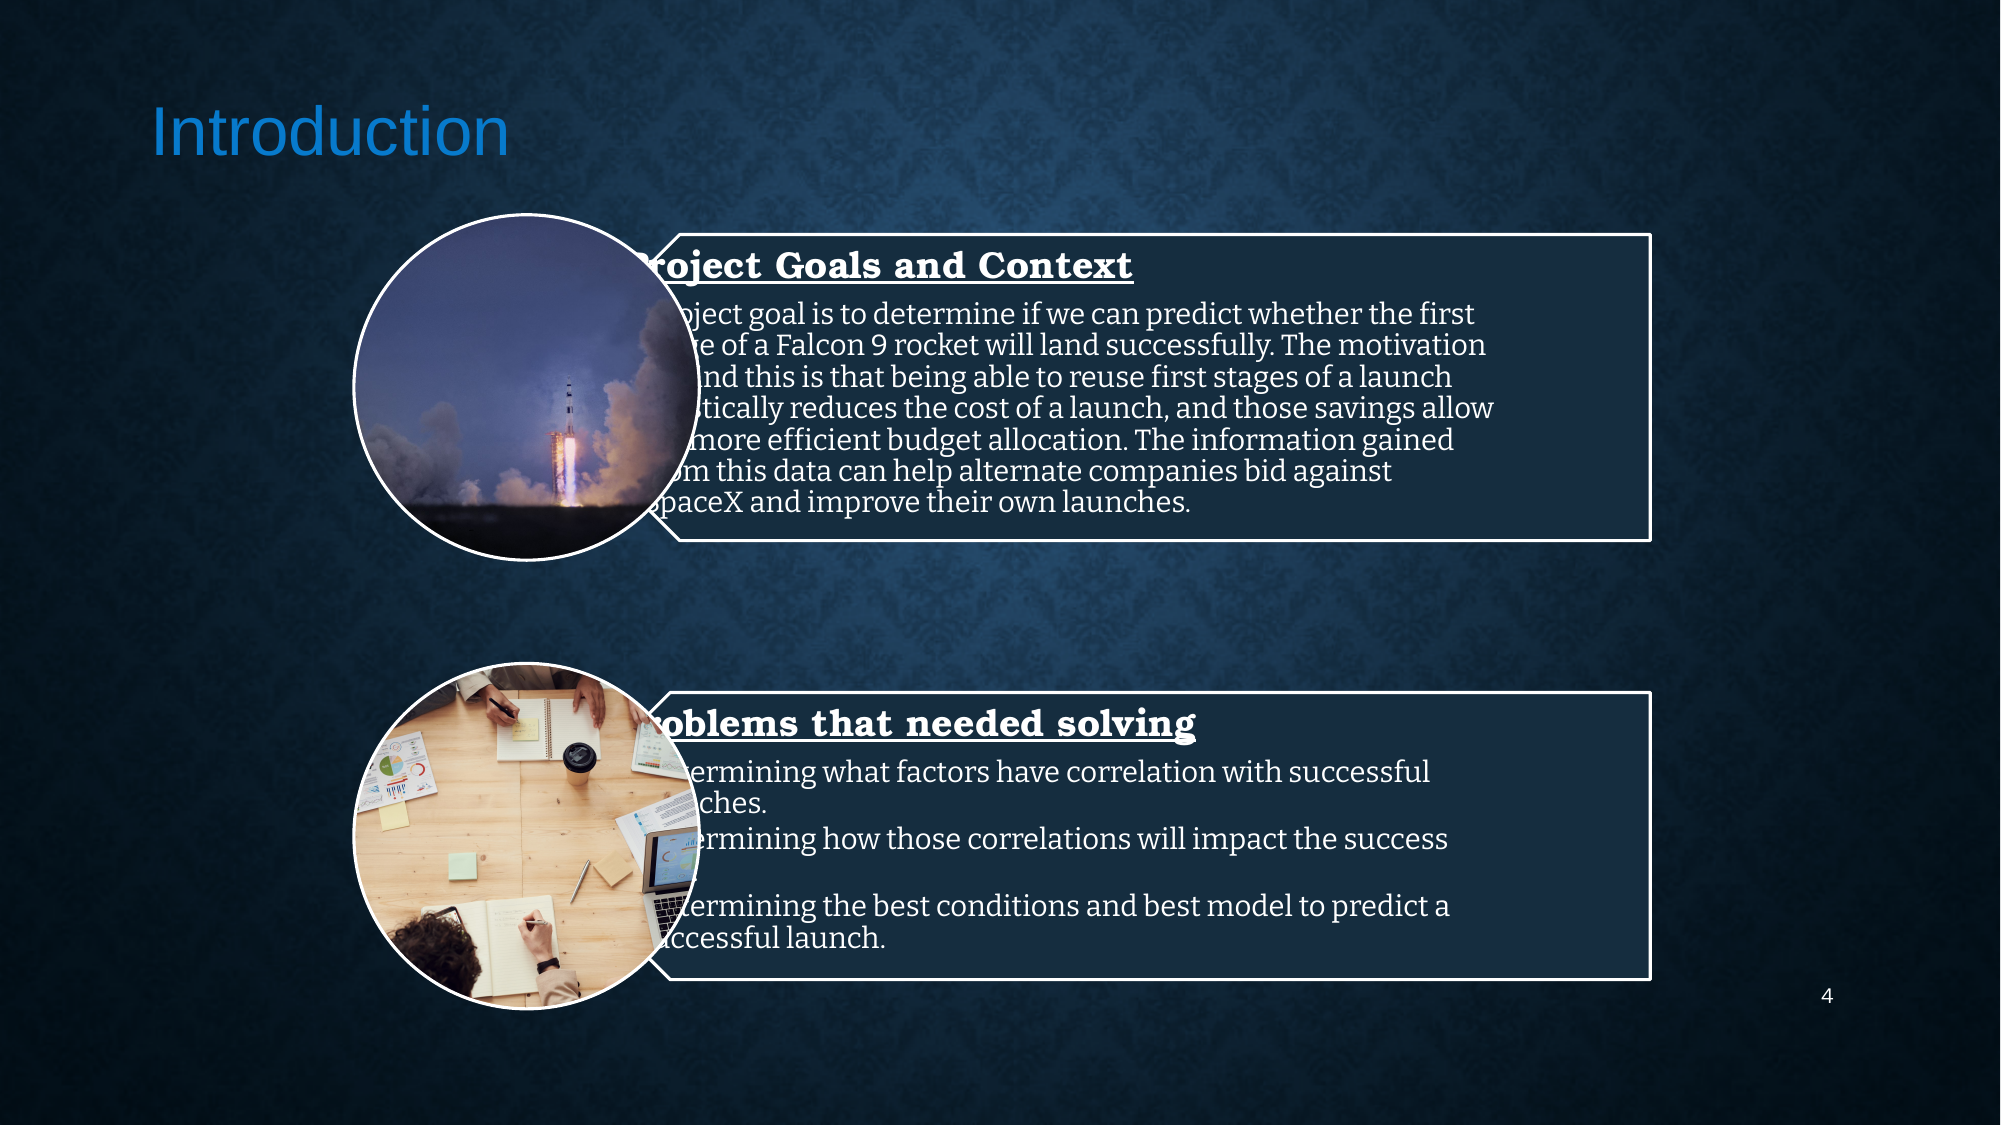

Introduction
Project Goals and Context
Project goal is to determine if we can predict whether the first stage of a Falcon 9 rocket will land successfully. The motivation behind this is that being able to reuse first stages of a launch drastically reduces the cost of a launch, and those savings allow for more efficient budget allocation. The information gained from this data can help alternate companies bid against SpaceX and improve their own launches.
Problems that needed solving
Determining what factors have correlation with successful launches.
Determining how those correlations will impact the success rate.
Determining the best conditions and best model to predict a successful launch.
4